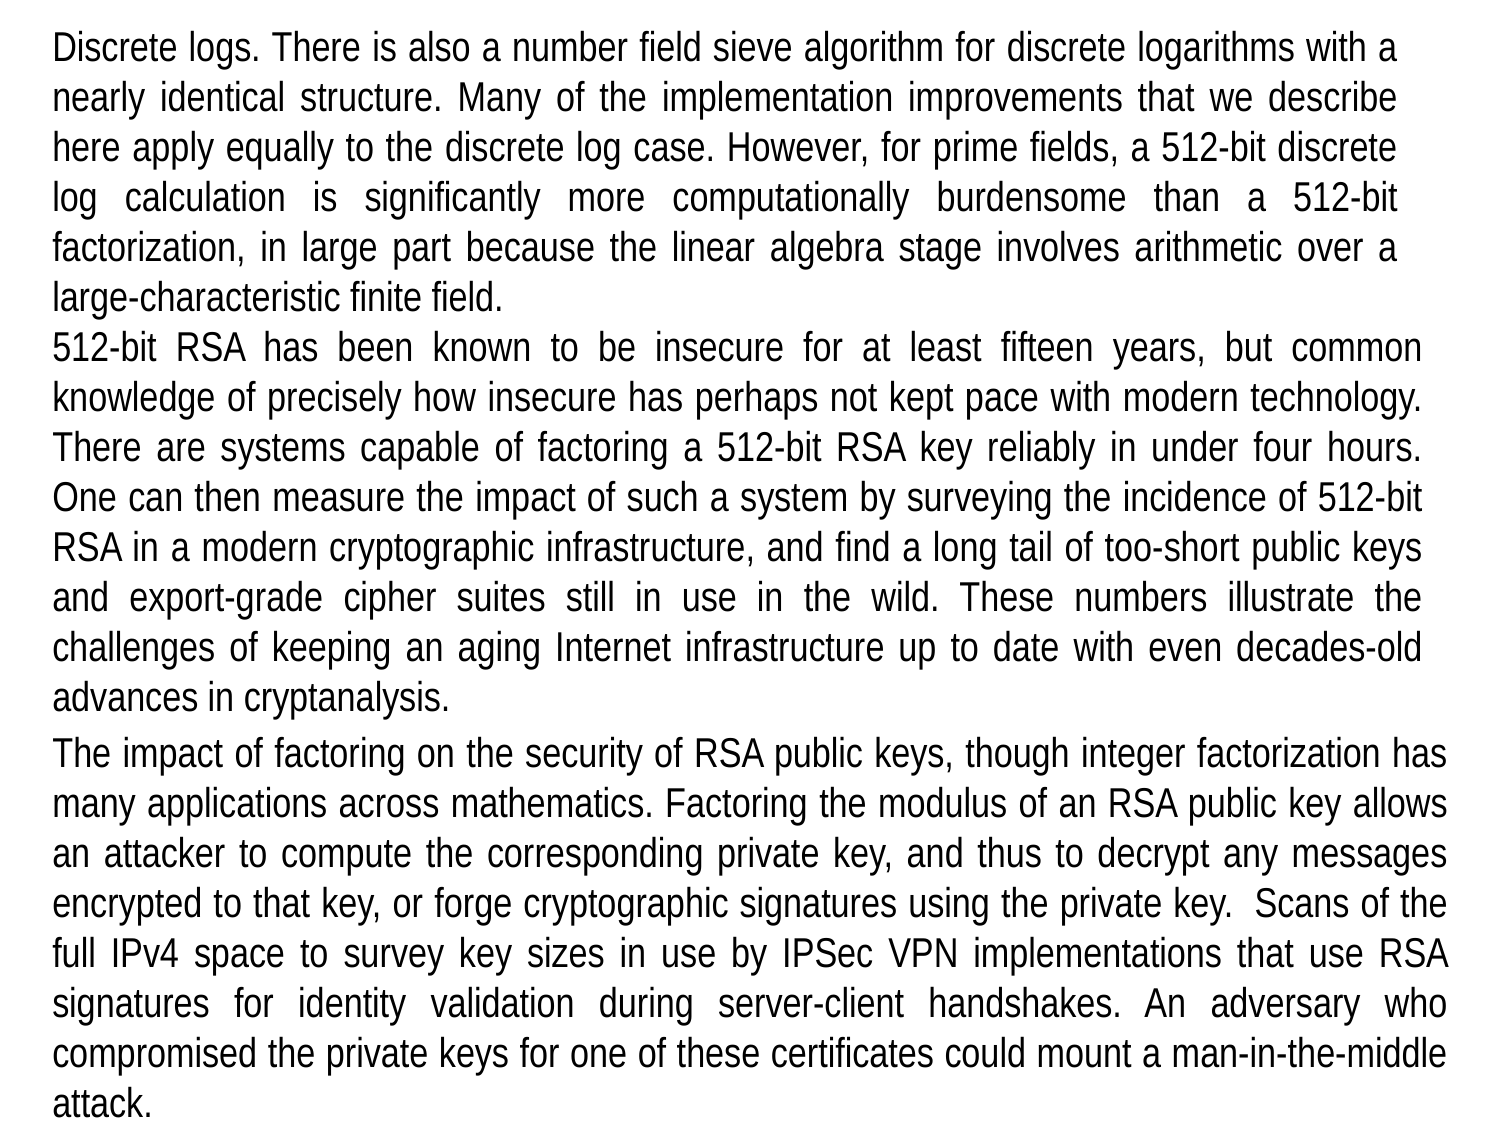

Discrete logs. There is also a number field sieve algorithm for discrete logarithms with a nearly identical structure. Many of the implementation improvements that we describe here apply equally to the discrete log case. However, for prime fields, a 512-bit discrete log calculation is significantly more computationally burdensome than a 512-bit factorization, in large part because the linear algebra stage involves arithmetic over a large-characteristic finite field.
512-bit RSA has been known to be insecure for at least fifteen years, but common knowledge of precisely how insecure has perhaps not kept pace with modern technology. There are systems capable of factoring a 512-bit RSA key reliably in under four hours. One can then measure the impact of such a system by surveying the incidence of 512-bit RSA in a modern cryptographic infrastructure, and find a long tail of too-short public keys and export-grade cipher suites still in use in the wild. These numbers illustrate the challenges of keeping an aging Internet infrastructure up to date with even decades-old advances in cryptanalysis.
The impact of factoring on the security of RSA public keys, though integer factorization has many applications across mathematics. Factoring the modulus of an RSA public key allows an attacker to compute the corresponding private key, and thus to decrypt any messages encrypted to that key, or forge cryptographic signatures using the private key.  Scans of the full IPv4 space to survey key sizes in use by IPSec VPN implementations that use RSA signatures for identity validation during server-client handshakes. An adversary who compromised the private keys for one of these certificates could mount a man-in-the-middle attack.